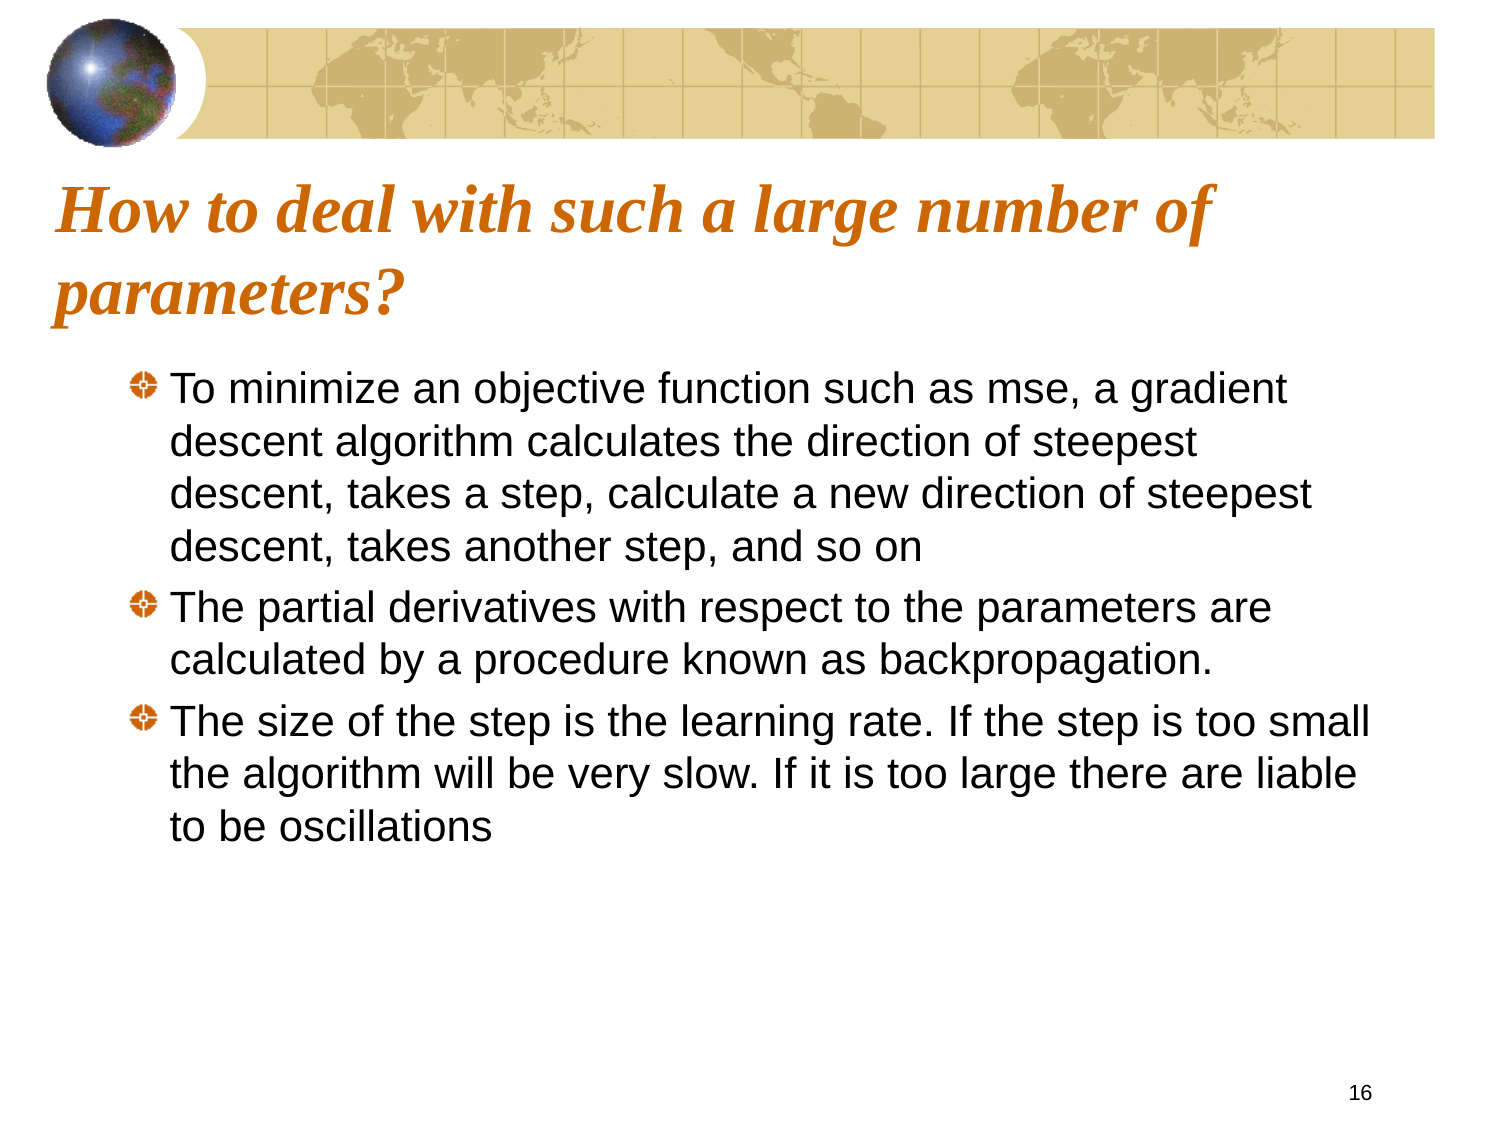

# How to deal with such a large number of parameters?
To minimize an objective function such as mse, a gradient descent algorithm calculates the direction of steepest descent, takes a step, calculate a new direction of steepest descent, takes another step, and so on
The partial derivatives with respect to the parameters are calculated by a procedure known as backpropagation.
The size of the step is the learning rate. If the step is too small the algorithm will be very slow. If it is too large there are liable to be oscillations

16